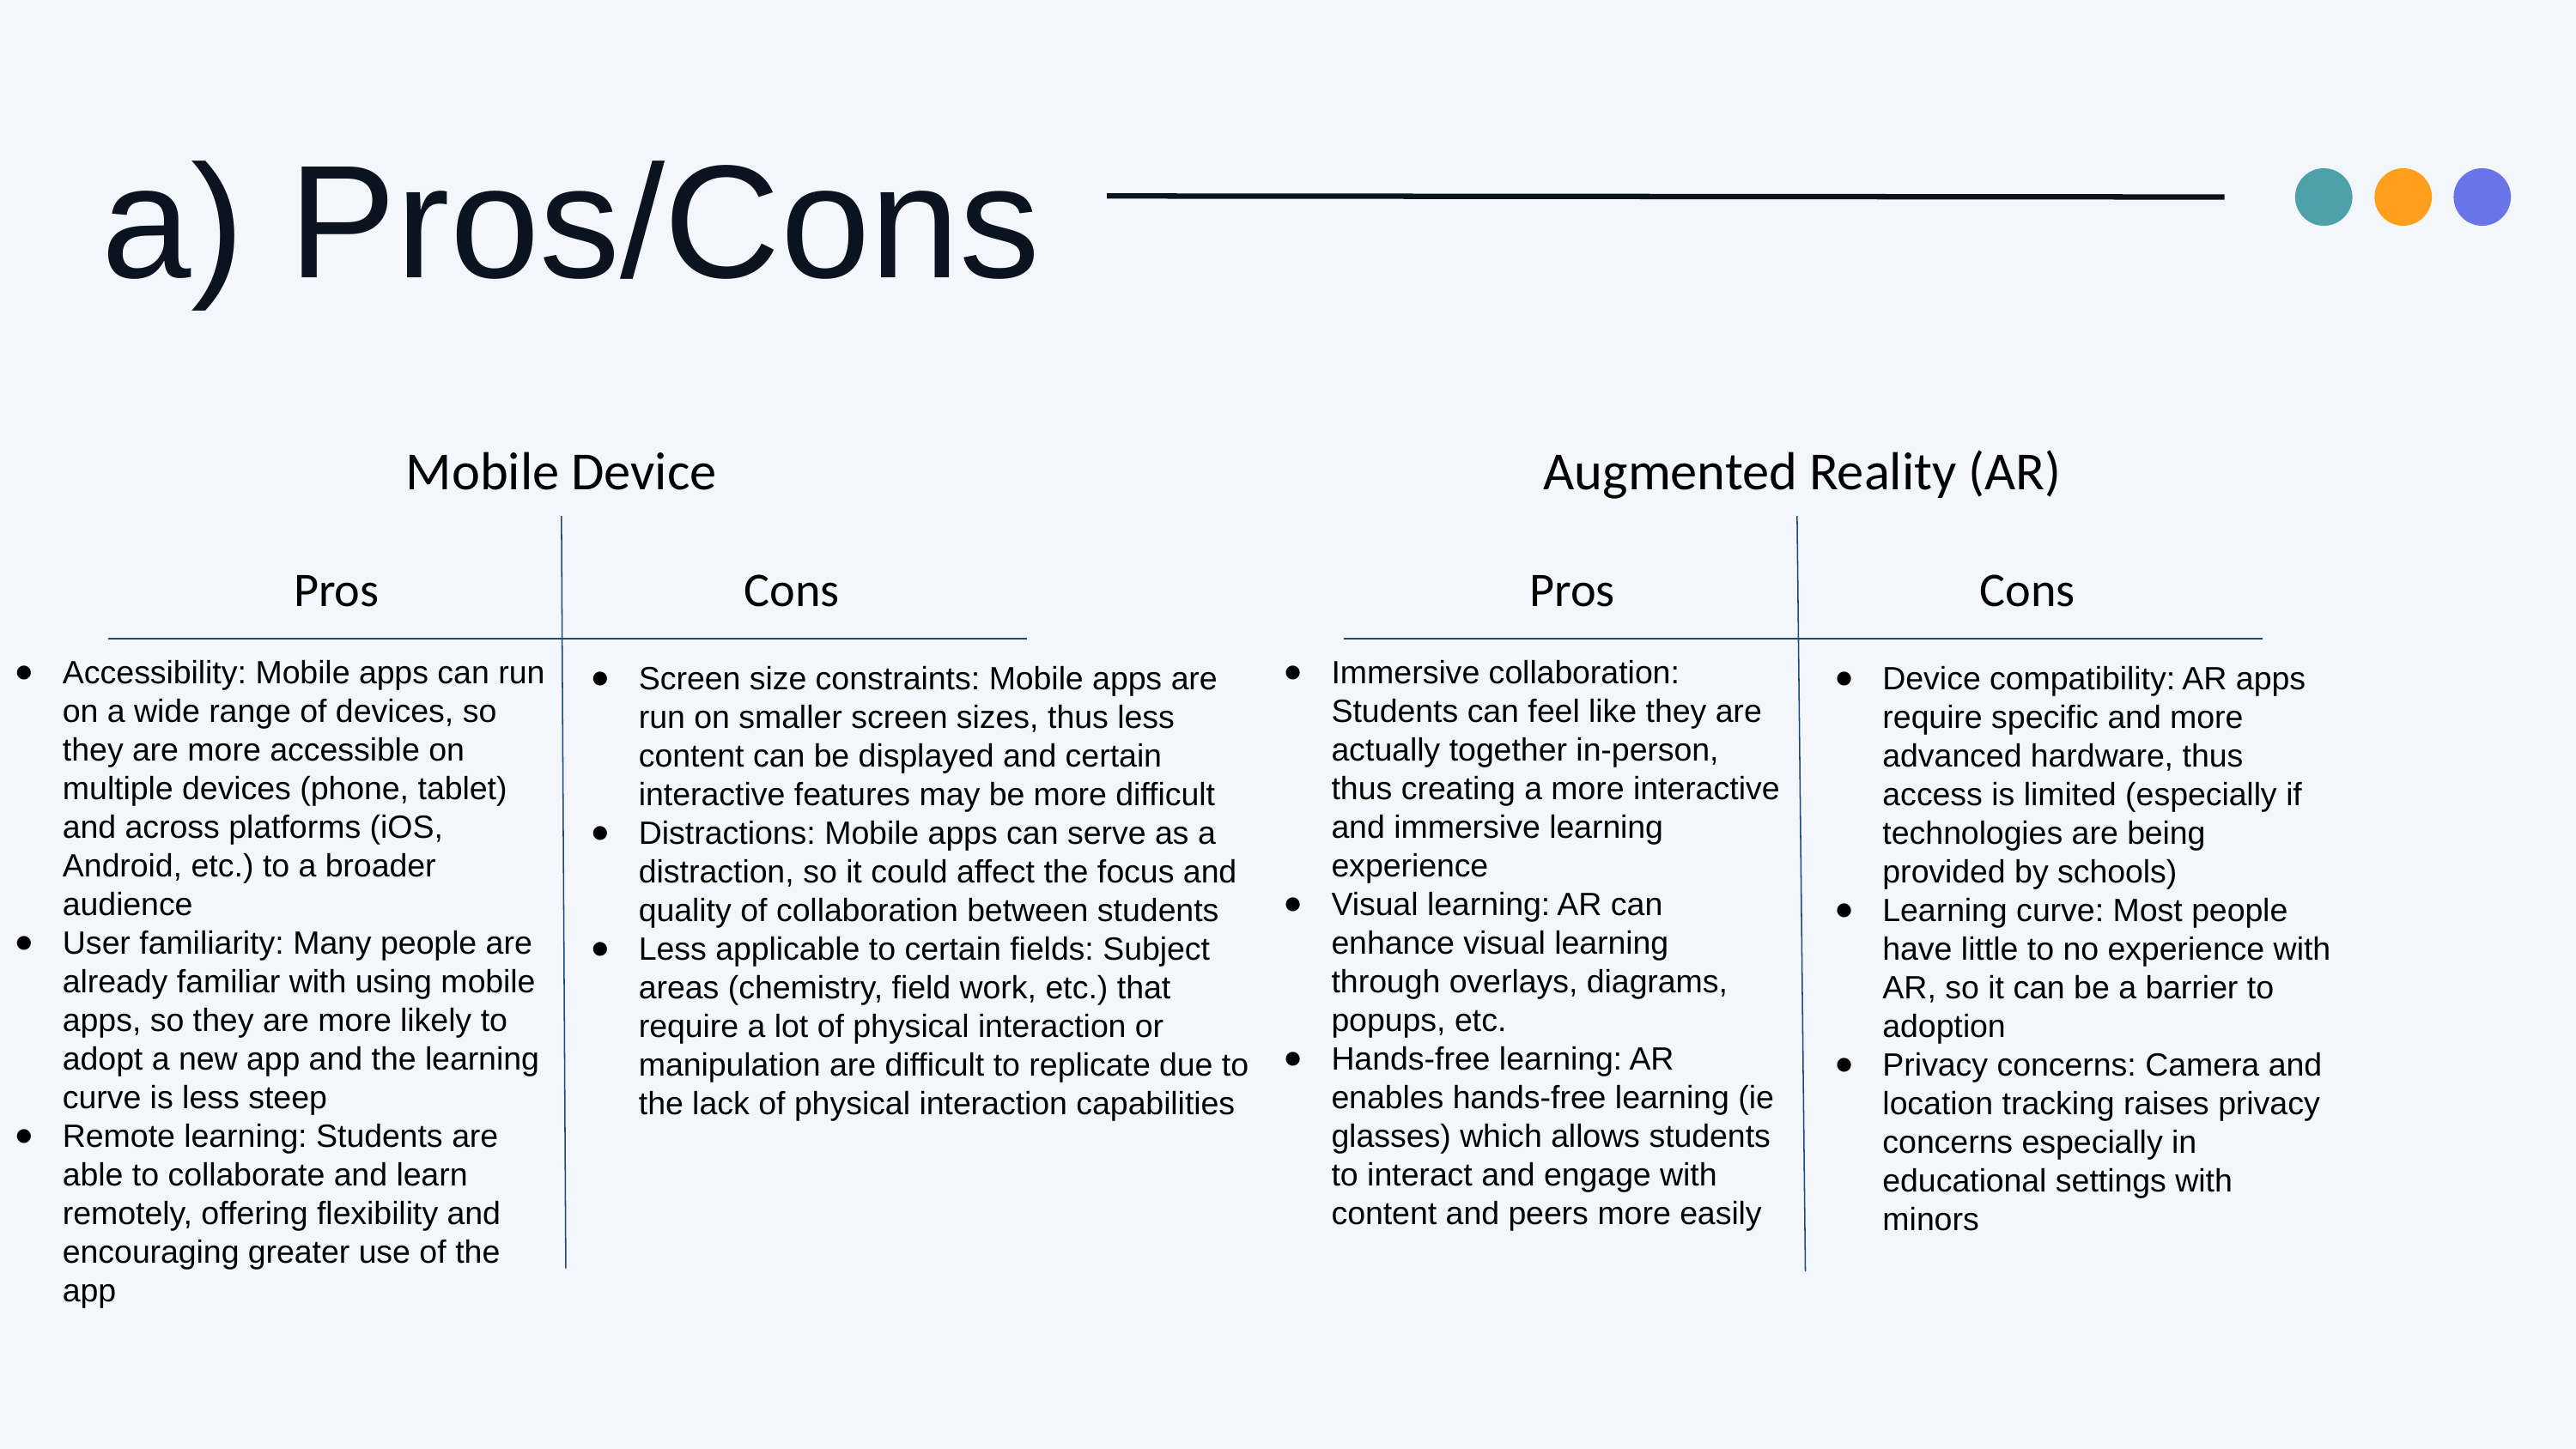

a) Pros/Cons

Mobile Device
Augmented Reality (AR)
 Pros
Cons
 Pros
Cons
Accessibility: Mobile apps can run on a wide range of devices, so they are more accessible on multiple devices (phone, tablet) and across platforms (iOS, Android, etc.) to a broader audience
User familiarity: Many people are already familiar with using mobile apps, so they are more likely to adopt a new app and the learning curve is less steep
Remote learning: Students are able to collaborate and learn remotely, offering flexibility and encouraging greater use of the app
Immersive collaboration: Students can feel like they are actually together in-person, thus creating a more interactive and immersive learning experience
Visual learning: AR can enhance visual learning through overlays, diagrams, popups, etc.
Hands-free learning: AR enables hands-free learning (ie glasses) which allows students to interact and engage with content and peers more easily
Screen size constraints: Mobile apps are run on smaller screen sizes, thus less content can be displayed and certain interactive features may be more difficult
Distractions: Mobile apps can serve as a distraction, so it could affect the focus and quality of collaboration between students
Less applicable to certain fields: Subject areas (chemistry, field work, etc.) that require a lot of physical interaction or manipulation are difficult to replicate due to the lack of physical interaction capabilities
Device compatibility: AR apps require specific and more advanced hardware, thus access is limited (especially if technologies are being provided by schools)
Learning curve: Most people have little to no experience with AR, so it can be a barrier to adoption
Privacy concerns: Camera and location tracking raises privacy concerns especially in educational settings with minors